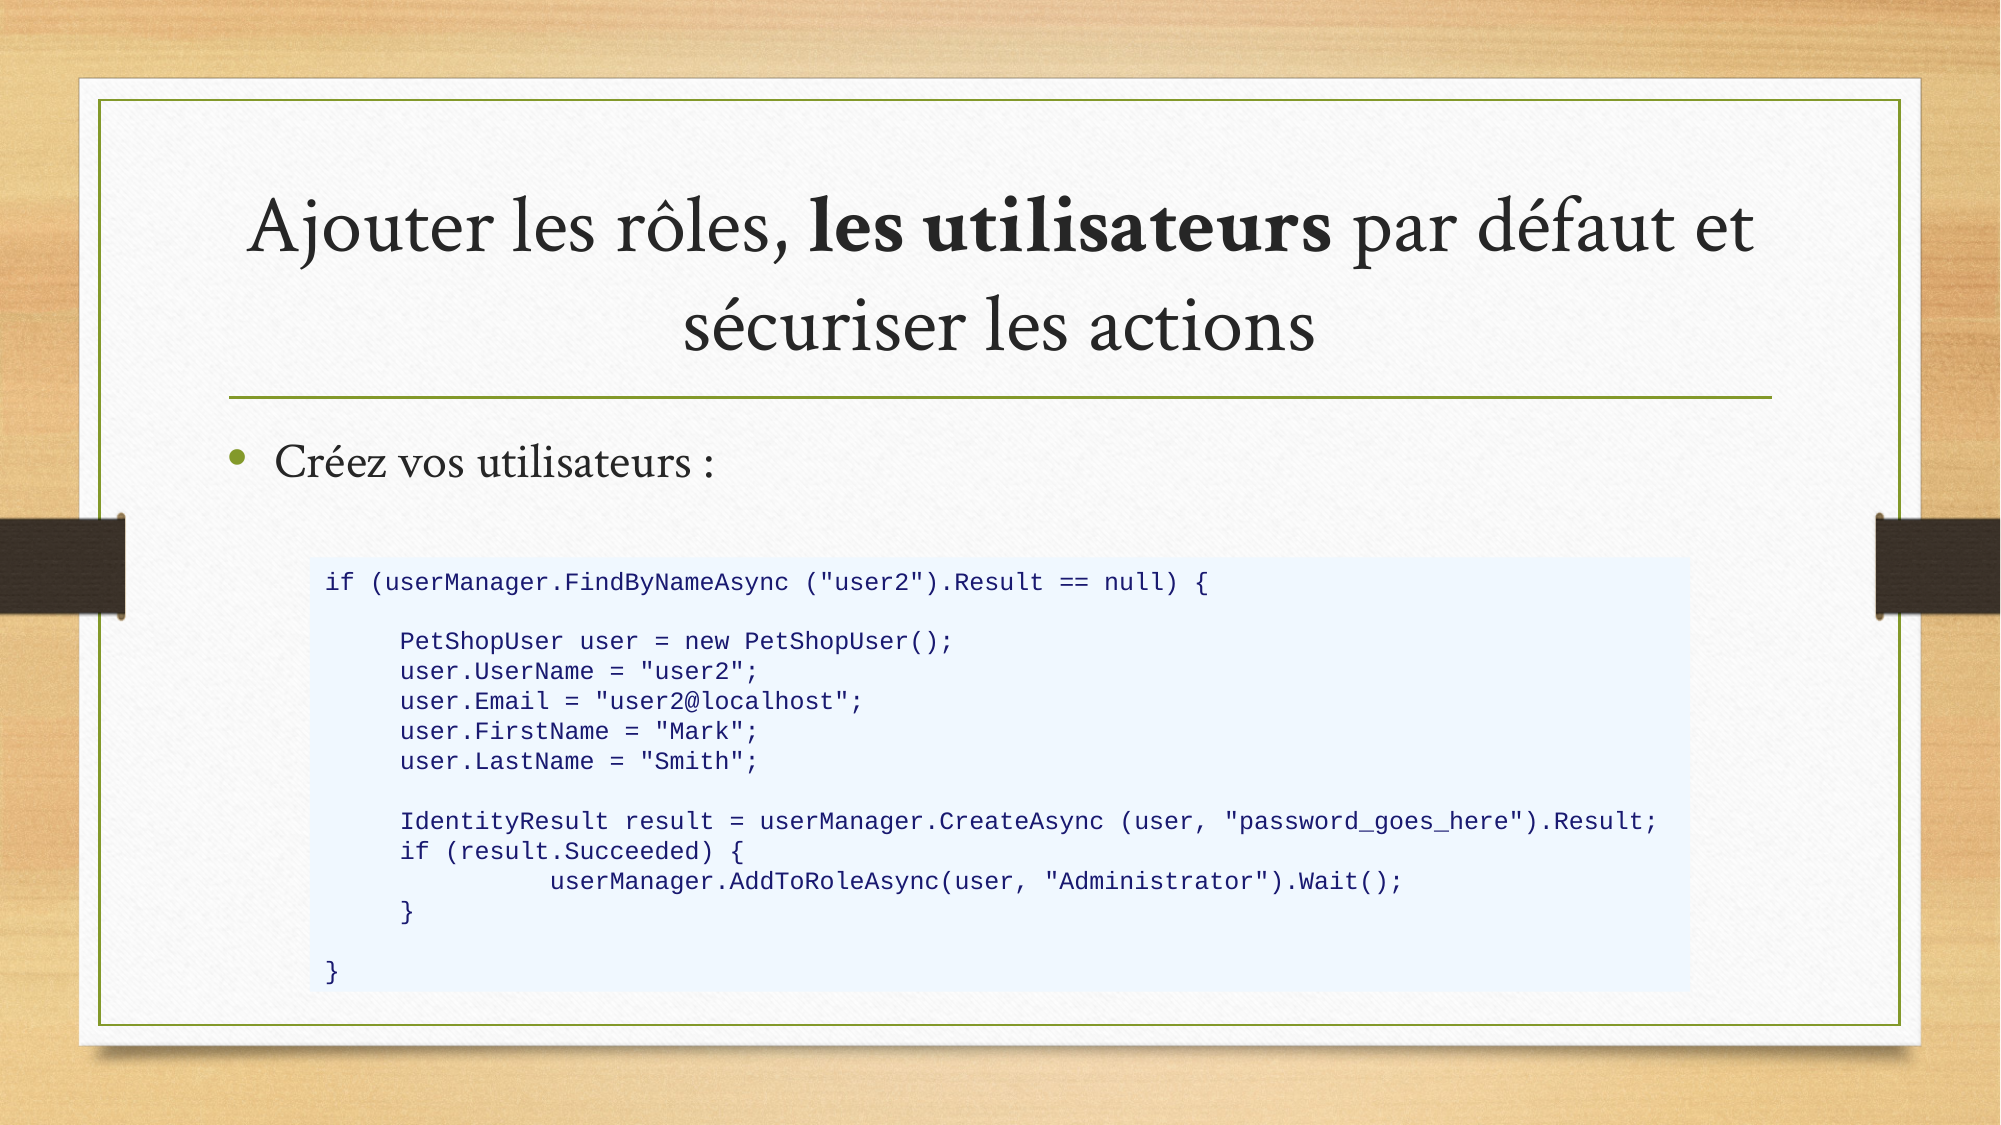

# Ajouter les rôles, les utilisateurs par défaut et sécuriser les actions
Créez vos utilisateurs :

if (userManager.FindByNameAsync ("user2").Result == null) {

PetShopUser user = new PetShopUser();
user.UserName = "user2";
user.Email = "user2@localhost";
user.FirstName = "Mark";
user.LastName = "Smith";

IdentityResult result = userManager.CreateAsync (user, "password_goes_here").Result;
if (result.Succeeded) {
	userManager.AddToRoleAsync(user, "Administrator").Wait();
}

}